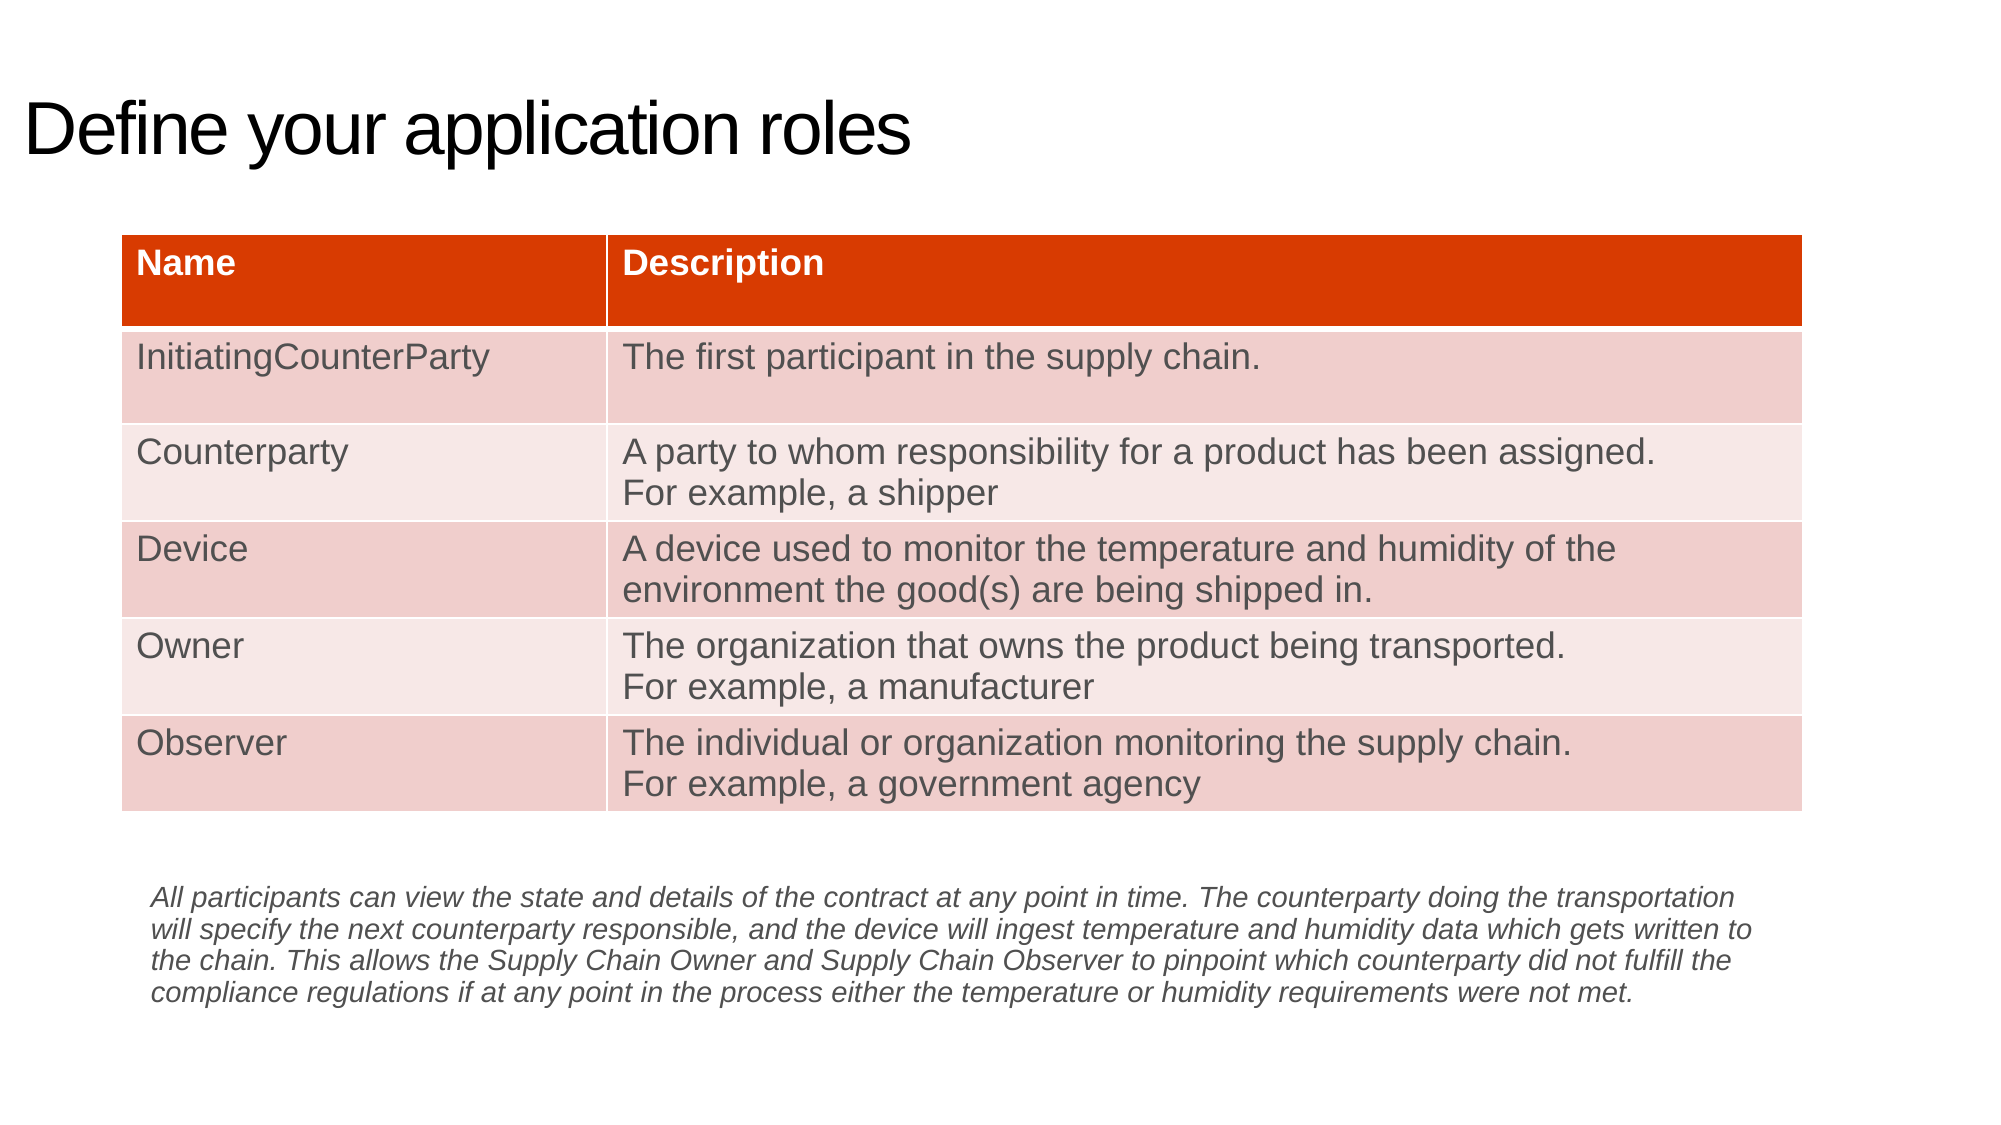

# Define your application roles
| Name | Description |
| --- | --- |
| InitiatingCounterParty | The first participant in the supply chain. |
| Counterparty | A party to whom responsibility for a product has been assigned. For example, a shipper |
| Device | A device used to monitor the temperature and humidity of the environment the good(s) are being shipped in. |
| Owner | The organization that owns the product being transported. For example, a manufacturer |
| Observer | The individual or organization monitoring the supply chain. For example, a government agency |
All participants can view the state and details of the contract at any point in time. The counterparty doing the transportation will specify the next counterparty responsible, and the device will ingest temperature and humidity data which gets written to the chain. This allows the Supply Chain Owner and Supply Chain Observer to pinpoint which counterparty did not fulfill the compliance regulations if at any point in the process either the temperature or humidity requirements were not met.